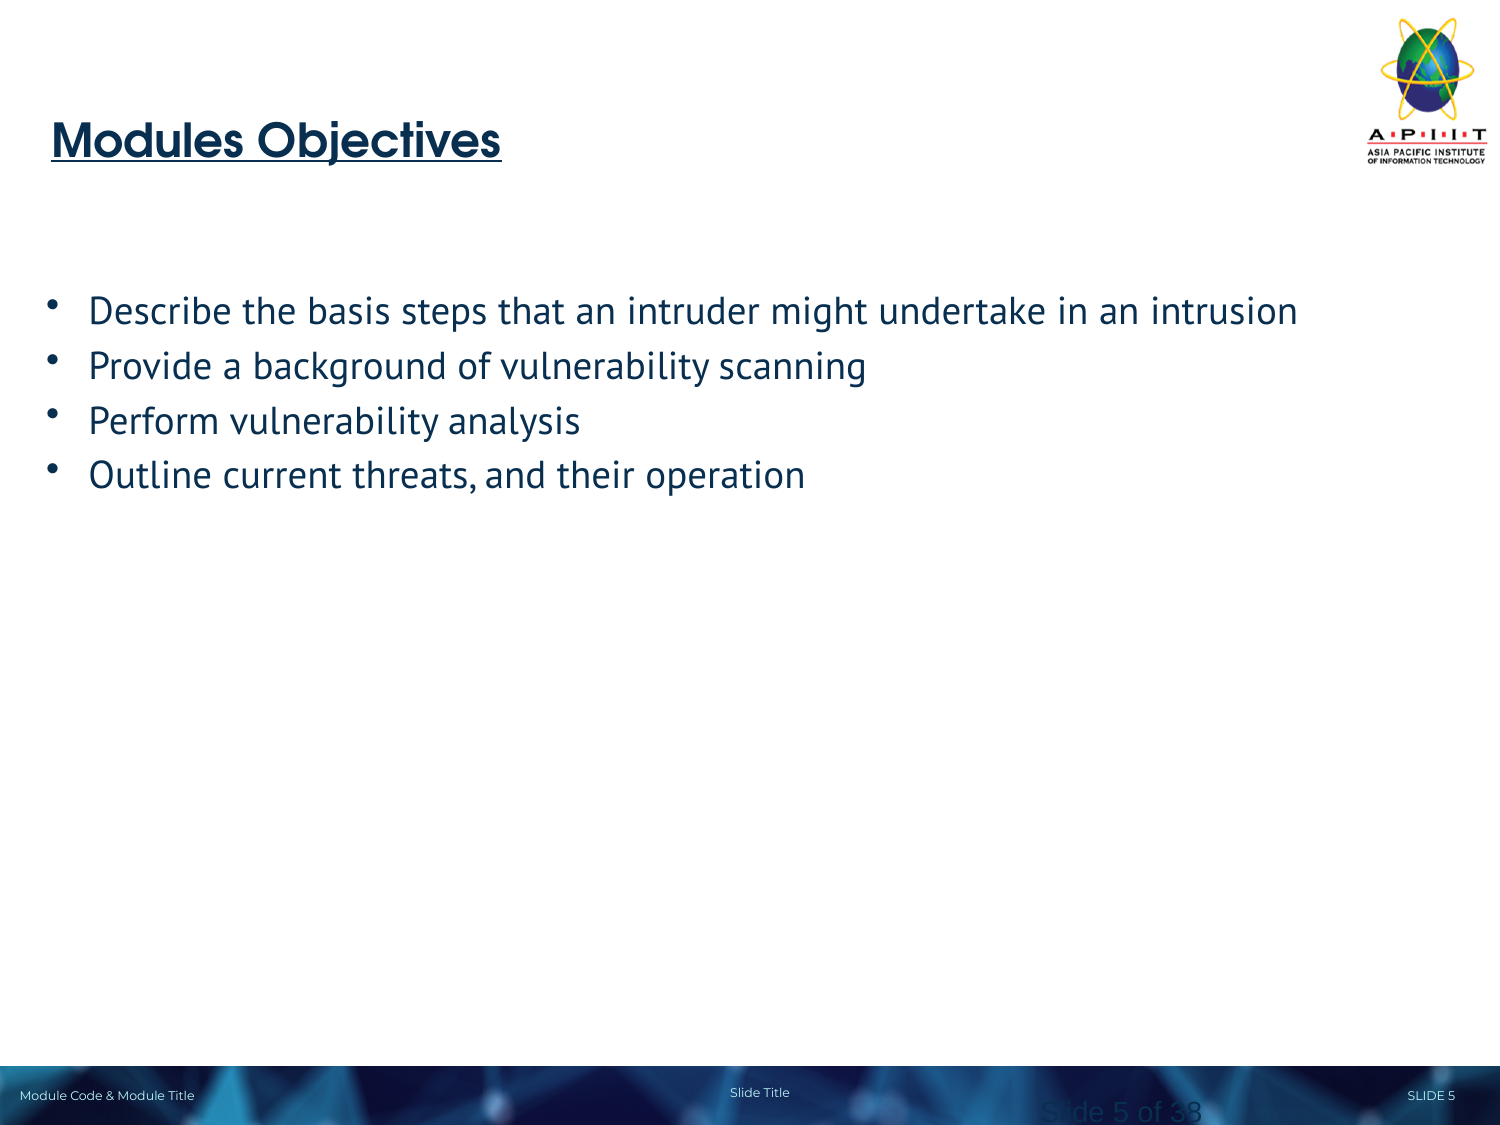

# Modules Objectives
Describe the basis steps that an intruder might undertake in an intrusion
Provide a background of vulnerability scanning
Perform vulnerability analysis
Outline current threats, and their operation

Slide 5 of 38